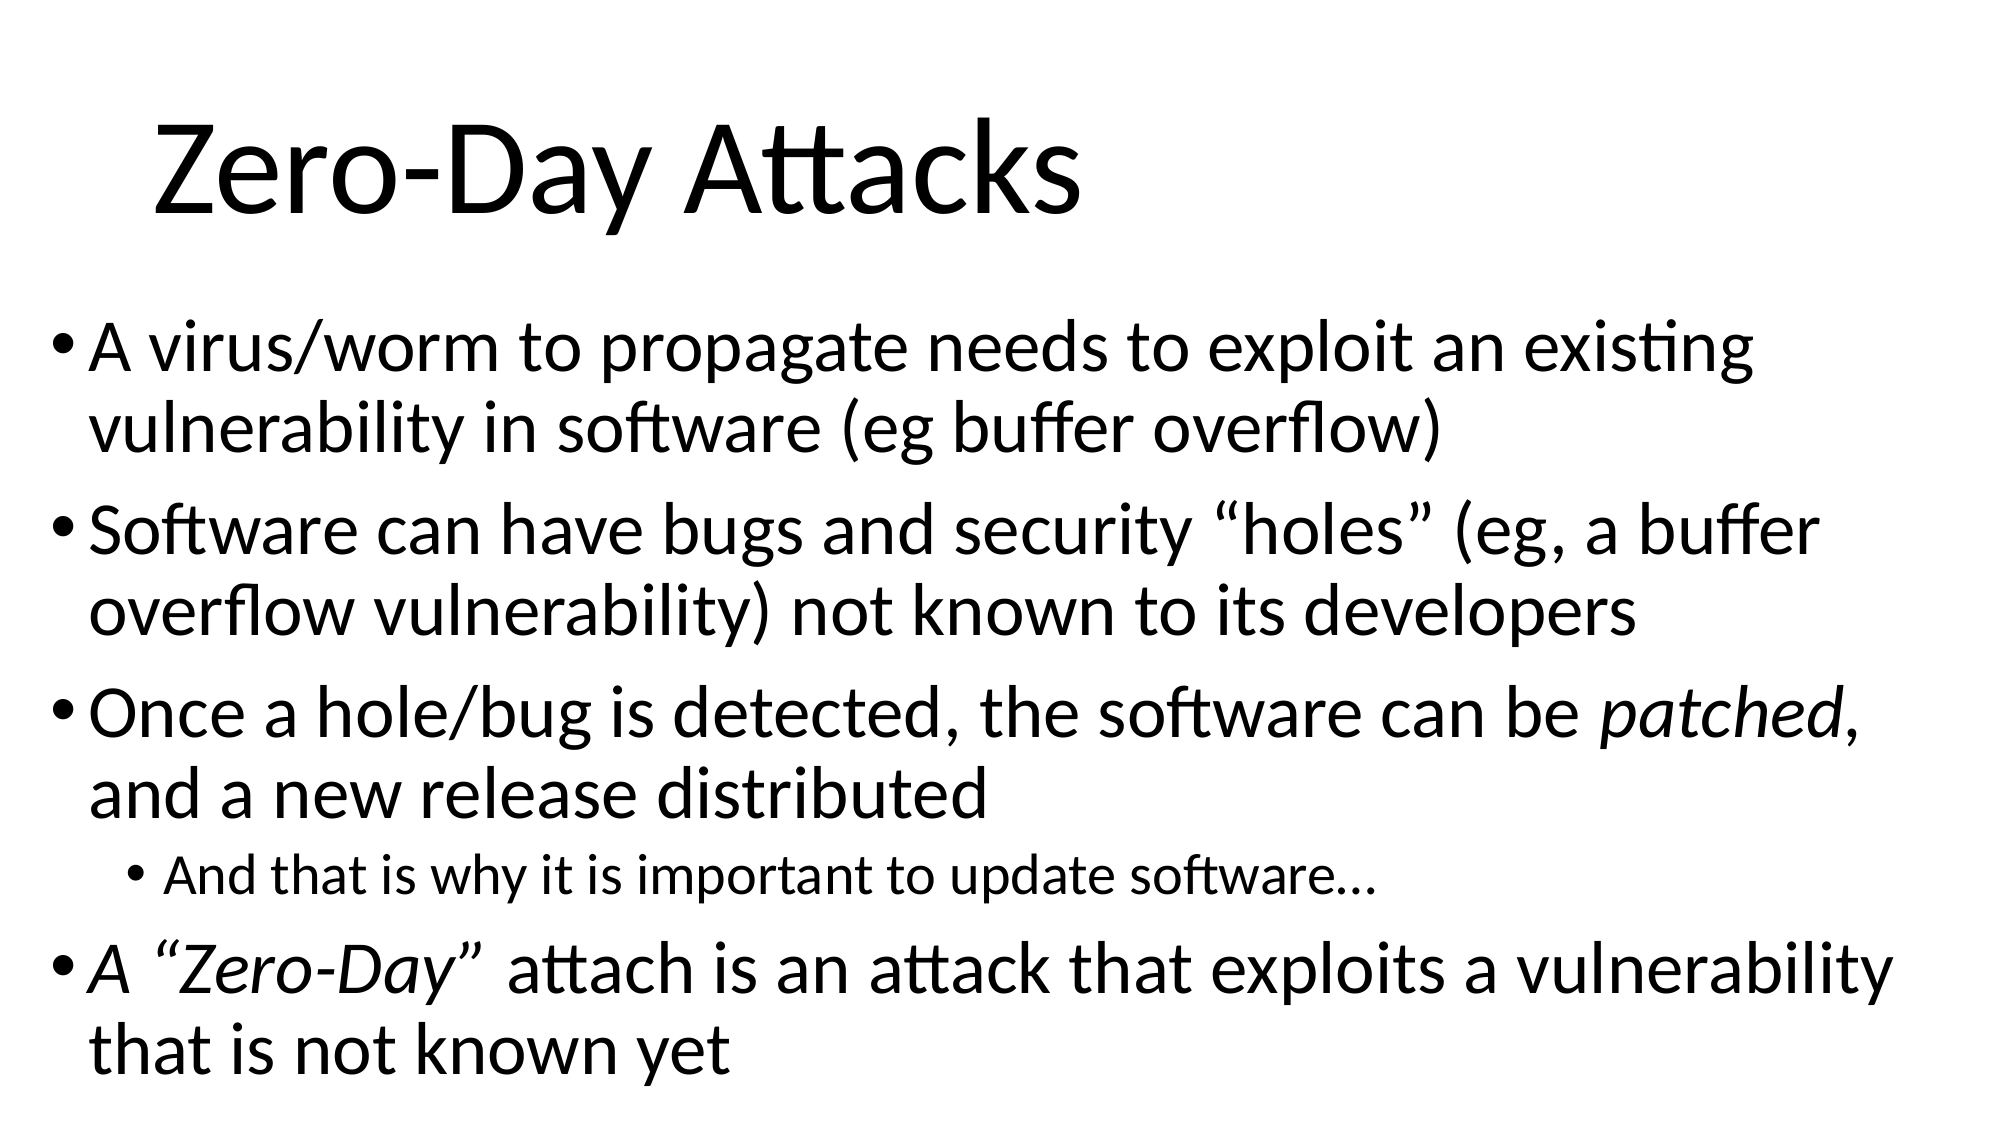

# Zero-Day Attacks
A virus/worm to propagate needs to exploit an existing vulnerability in software (eg buffer overflow)
Software can have bugs and security “holes” (eg, a buffer overflow vulnerability) not known to its developers
Once a hole/bug is detected, the software can be patched, and a new release distributed
And that is why it is important to update software…
A “Zero-Day” attach is an attack that exploits a vulnerability that is not known yet